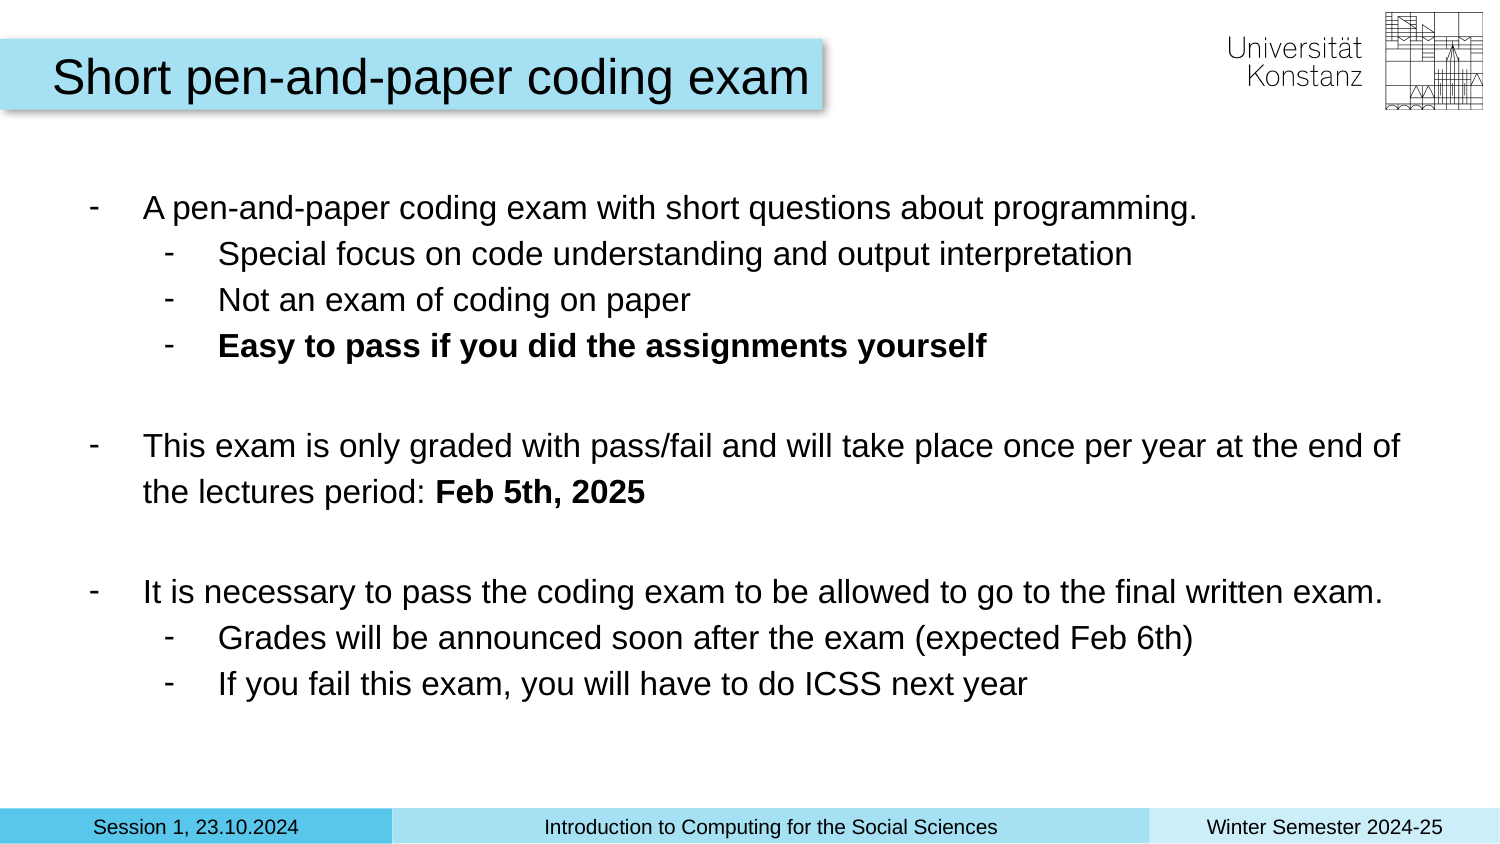

Short pen-and-paper coding exam

A pen-and-paper coding exam with short questions about programming.
Special focus on code understanding and output interpretation
Not an exam of coding on paper
Easy to pass if you did the assignments yourself

This exam is only graded with pass/fail and will take place once per year at the end of the lectures period: Feb 5th, 2025

It is necessary to pass the coding exam to be allowed to go to the final written exam.
Grades will be announced soon after the exam (expected Feb 6th)
If you fail this exam, you will have to do ICSS next year